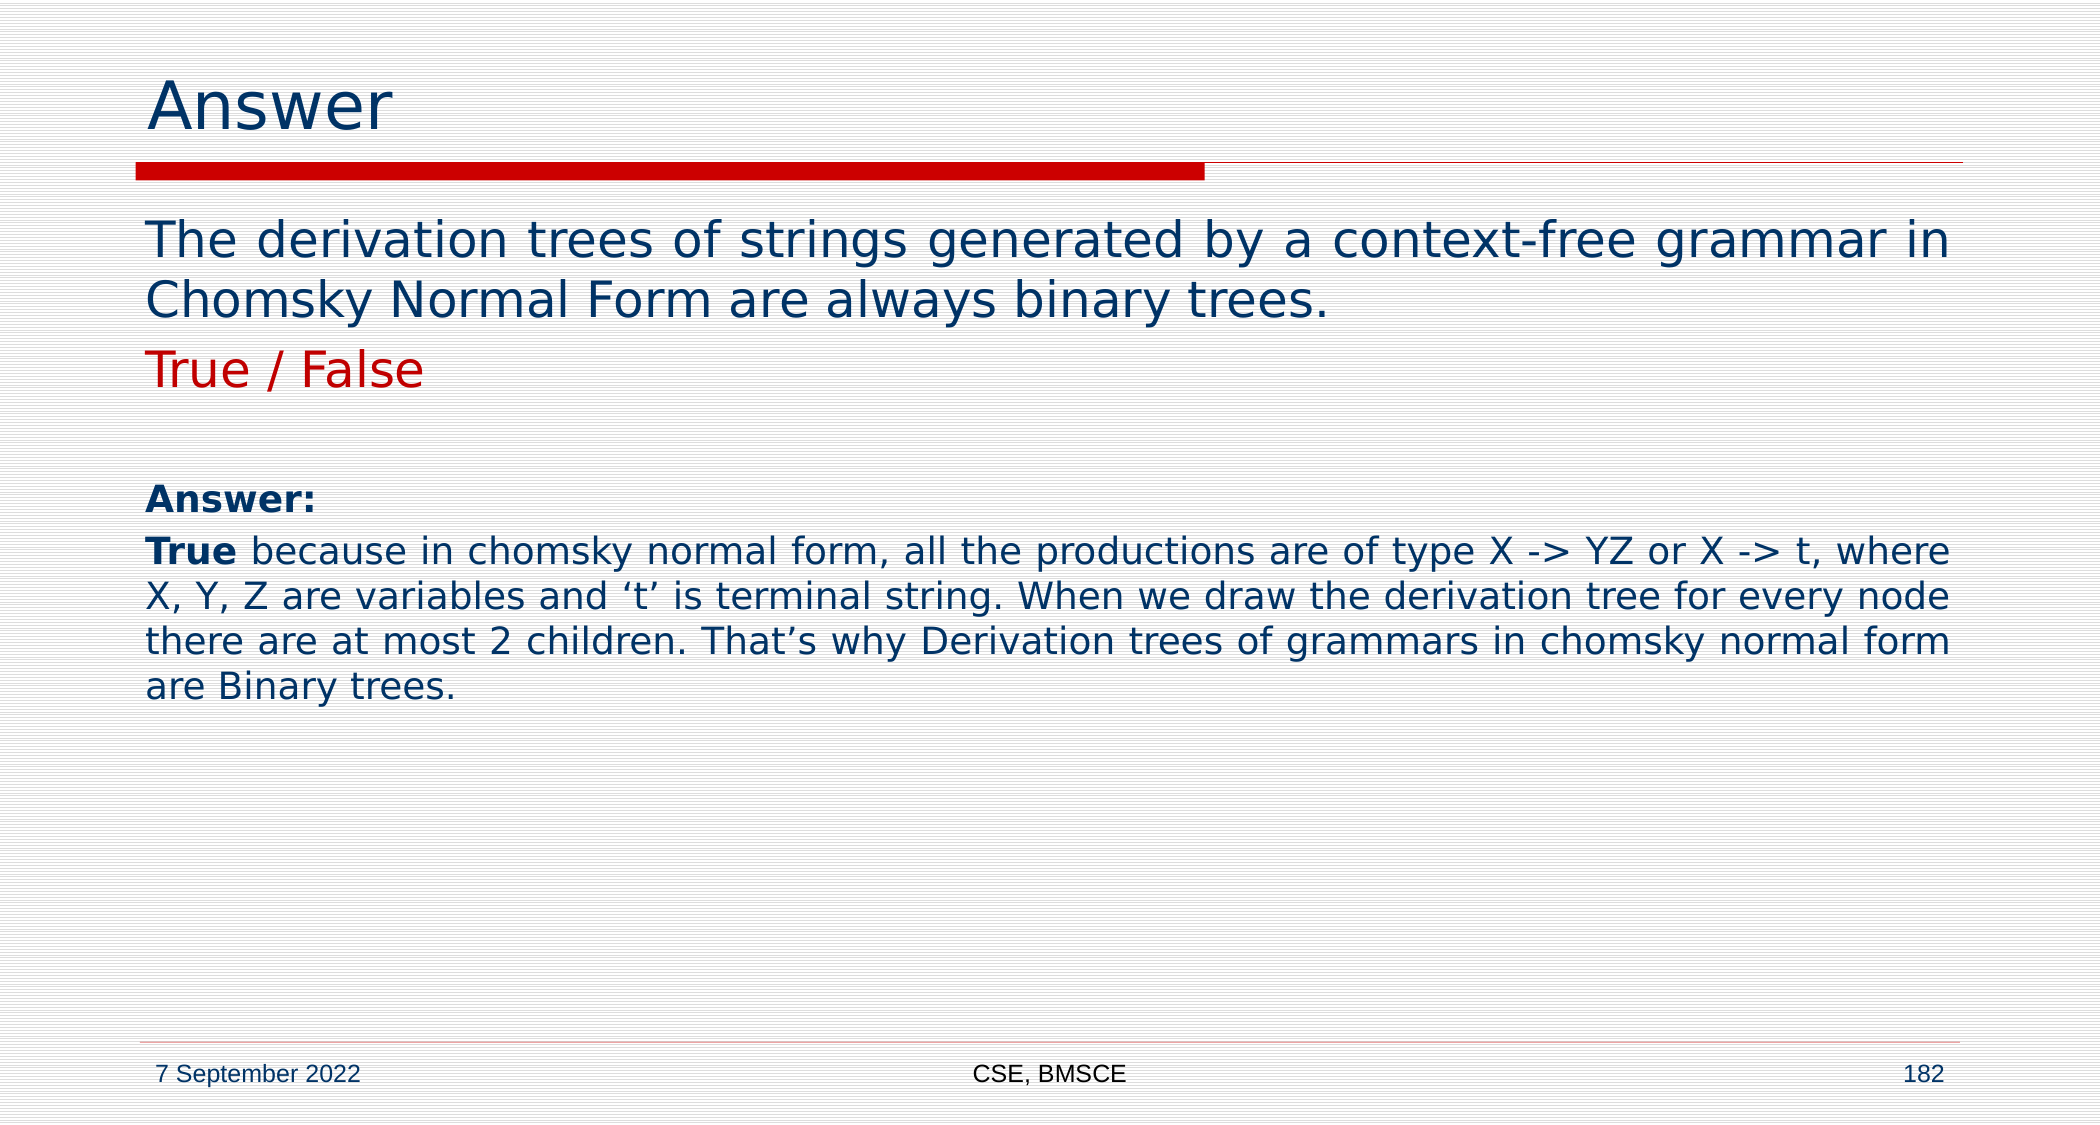

# Answer
The derivation trees of strings generated by a context-free grammar in Chomsky Normal Form are always binary trees.
True / False

Answer:
True because in chomsky normal form, all the productions are of type X -> YZ or X -> t, where X, Y, Z are variables and ‘t’ is terminal string. When we draw the derivation tree for every node there are at most 2 children. That’s why Derivation trees of grammars in chomsky normal form are Binary trees.
CSE, BMSCE
182
7 September 2022